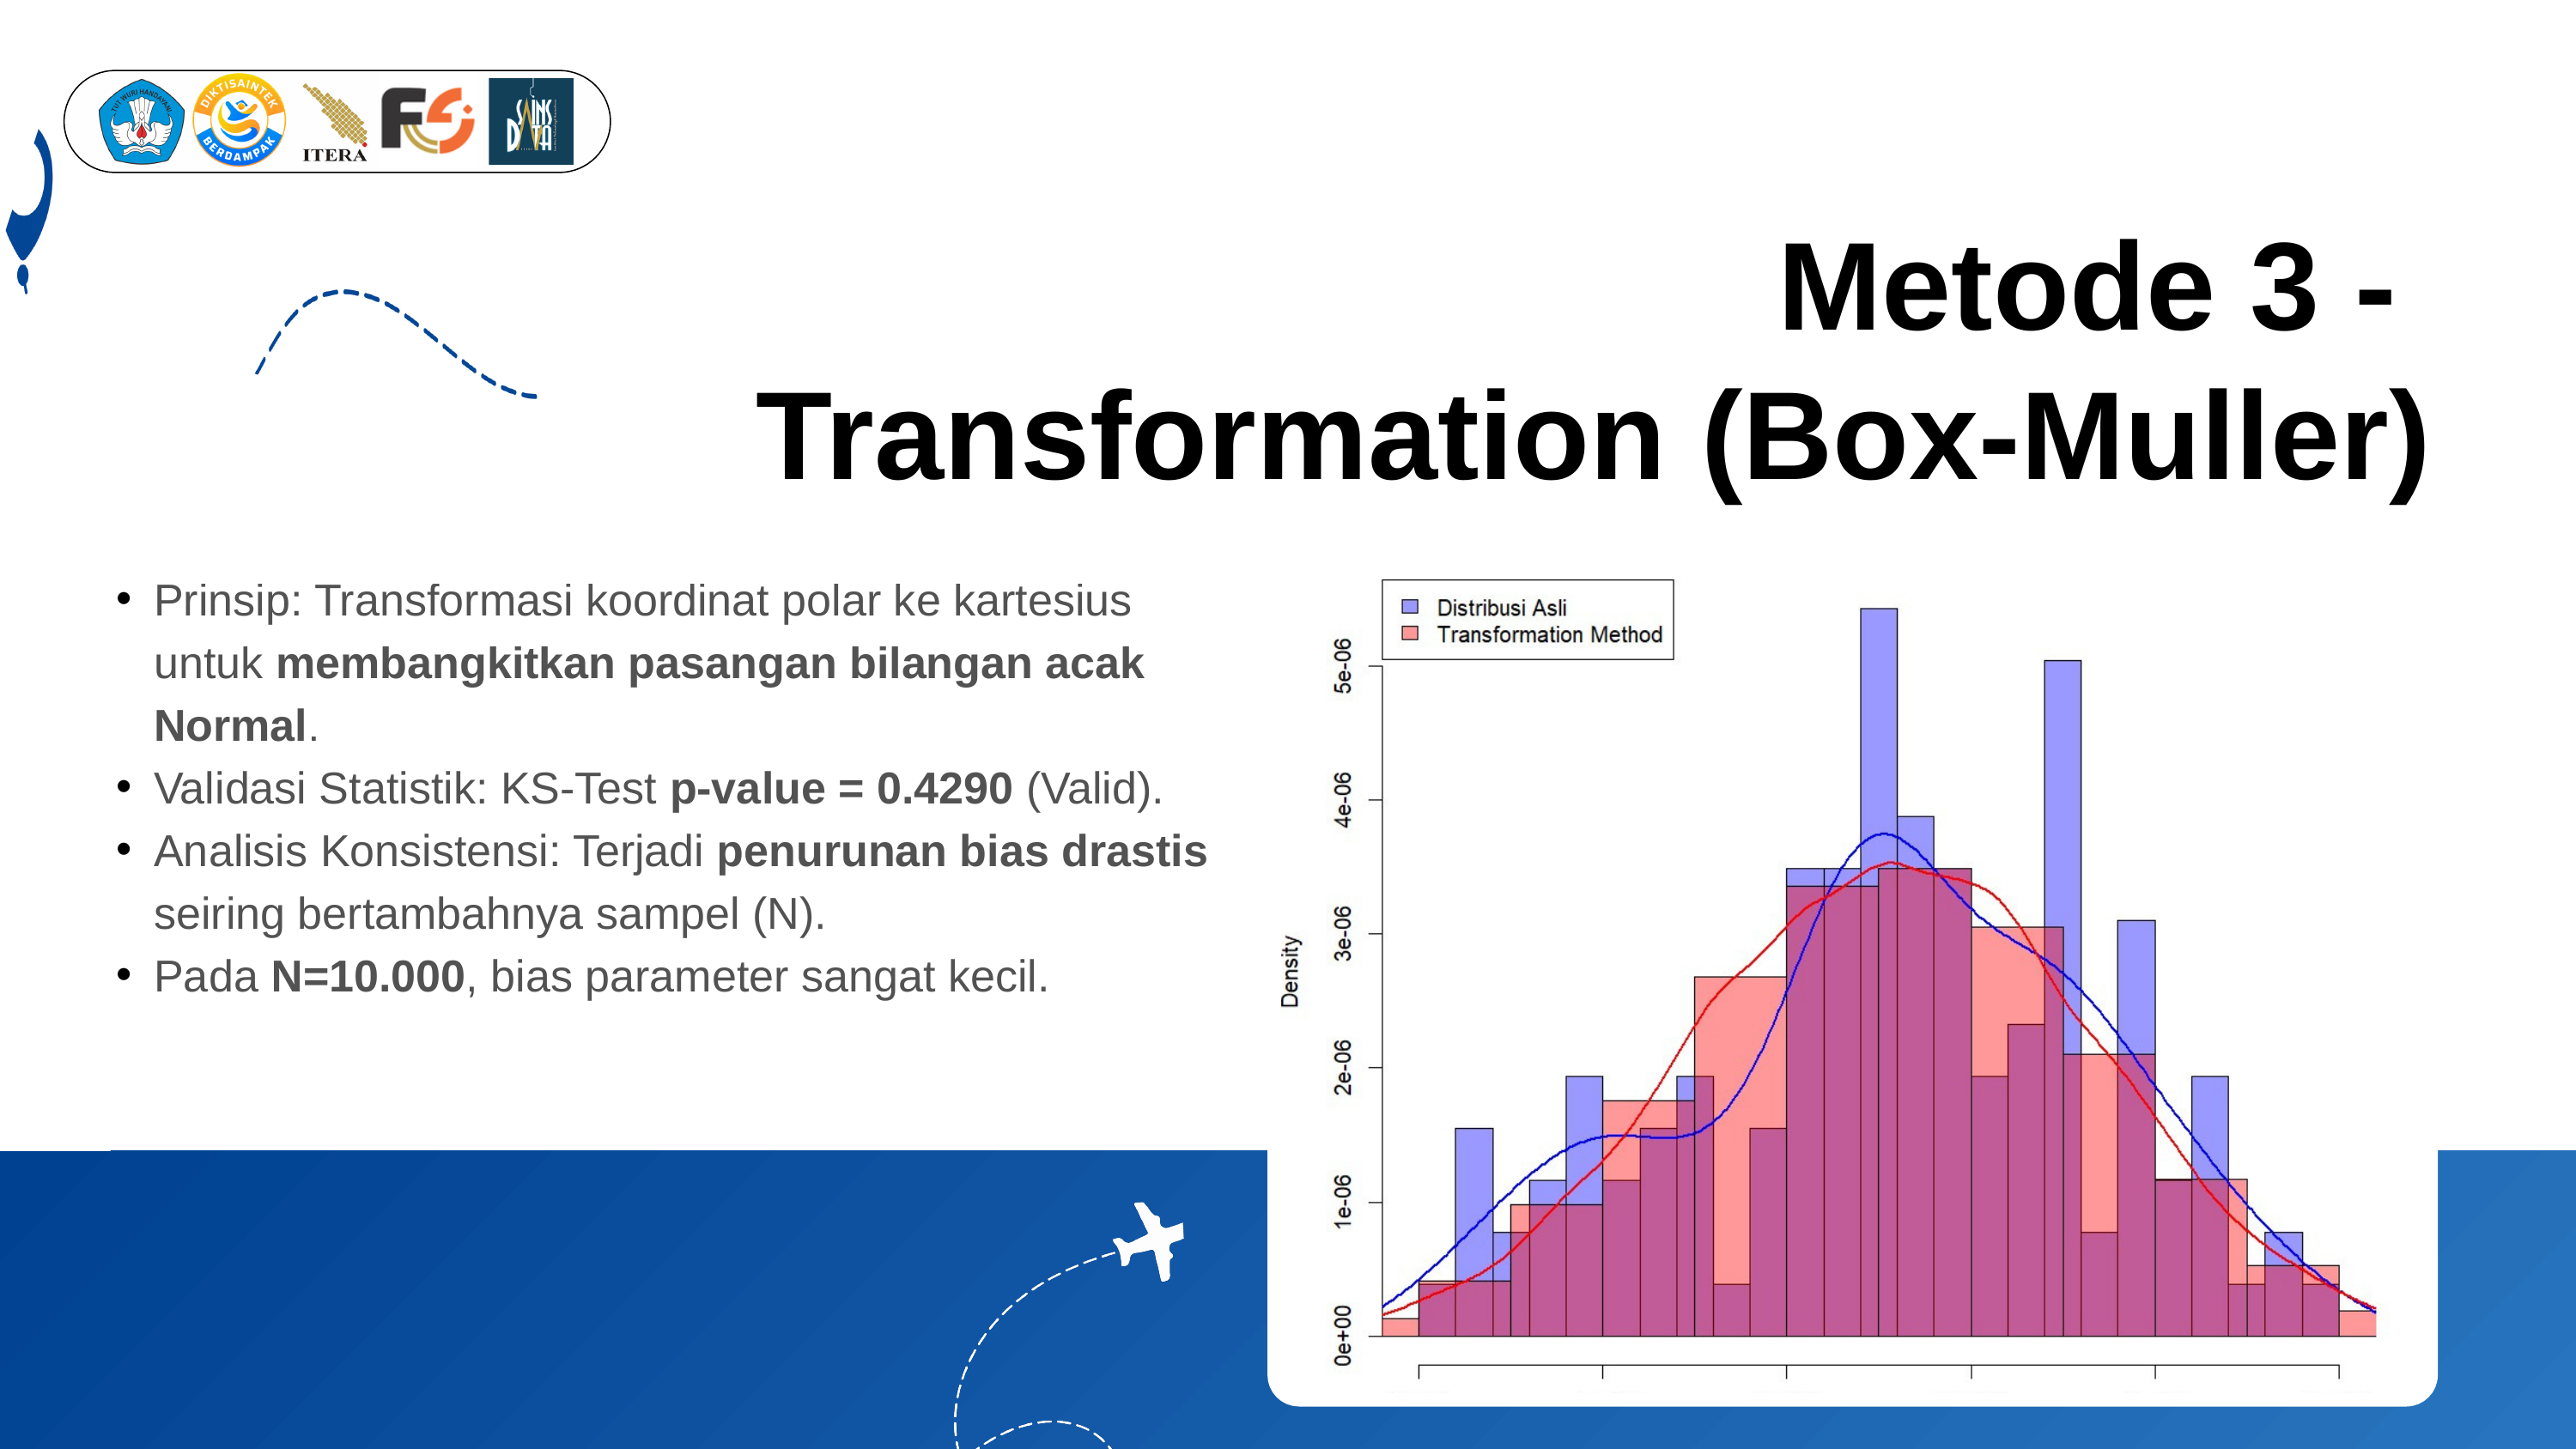

Metode 3 -
Transformation (Box-Muller)
Prinsip: Transformasi koordinat polar ke kartesius untuk membangkitkan pasangan bilangan acak Normal.
Validasi Statistik: KS-Test p-value = 0.4290 (Valid).
Analisis Konsistensi: Terjadi penurunan bias drastis seiring bertambahnya sampel (N).
Pada N=10.000, bias parameter sangat kecil.